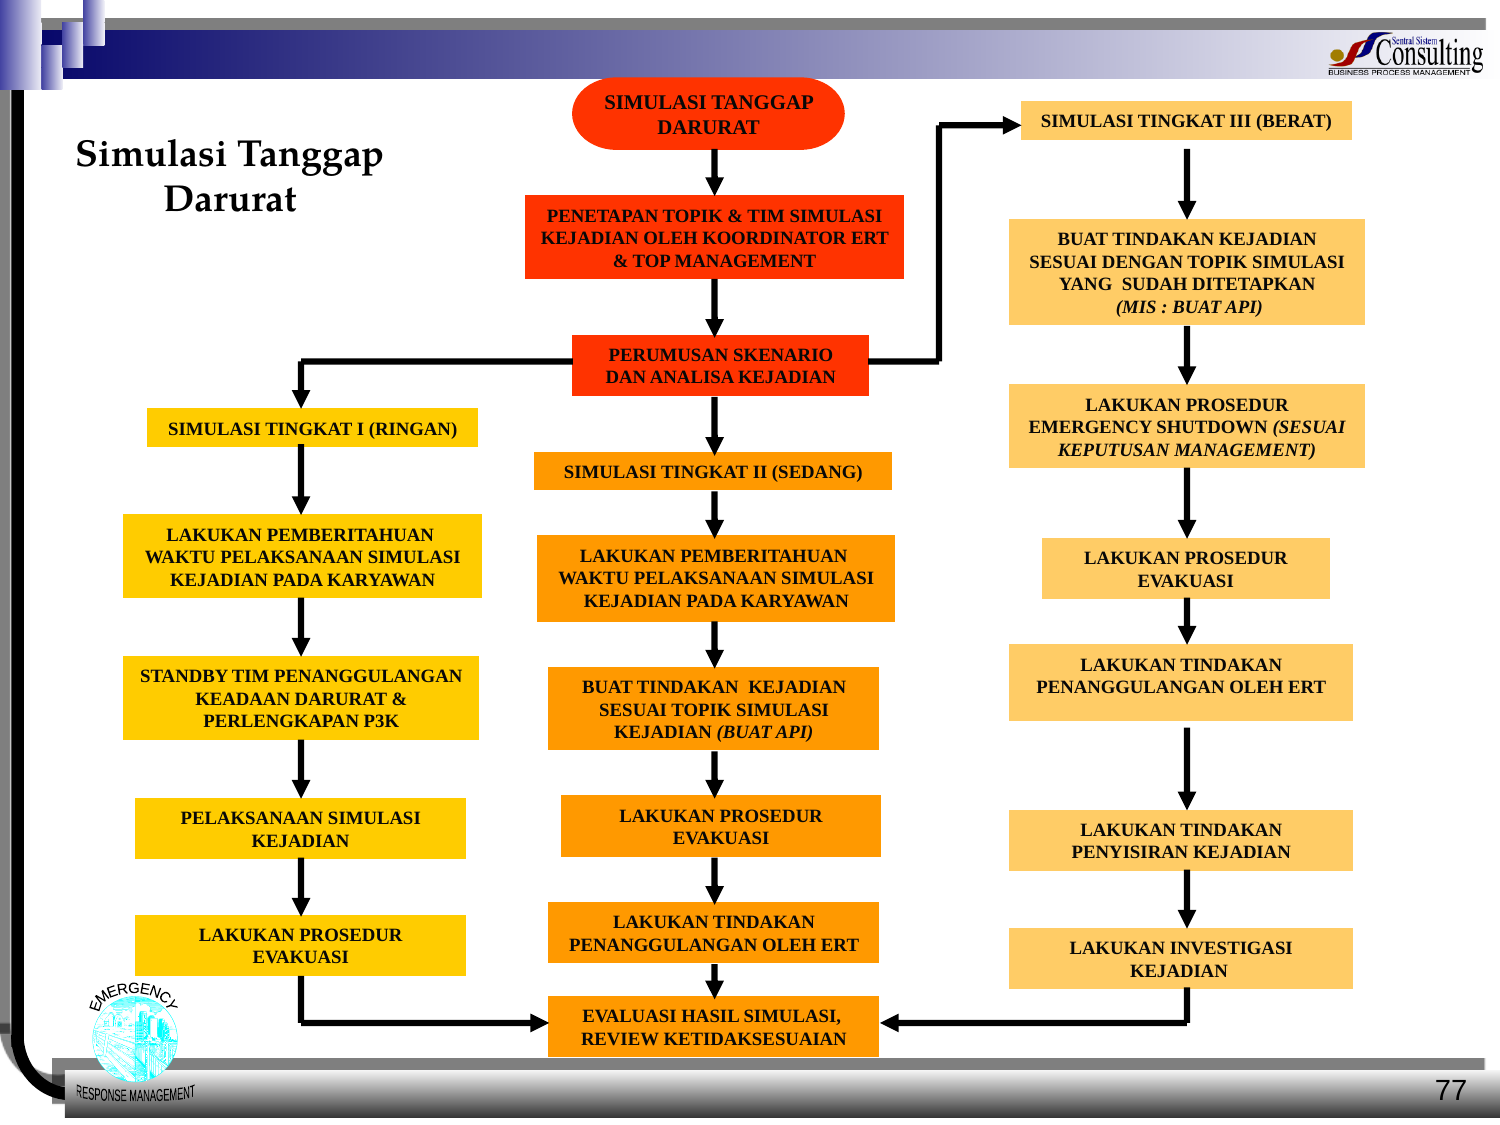

SIMULASI TANGGAP DARURAT
SIMULASI TINGKAT III (BERAT)

PENETAPAN TOPIK & TIM SIMULASI KEJADIAN OLEH KOORDINATOR ERT & TOP MANAGEMENT
BUAT TINDAKAN KEJADIAN SESUAI DENGAN TOPIK SIMULASI YANG  SUDAH DITETAPKAN
 (MIS : BUAT API)

PERUMUSAN SKENARIO DAN ANALISA KEJADIAN

LAKUKAN PROSEDUR EMERGENCY SHUTDOWN (SESUAI KEPUTUSAN MANAGEMENT)

SIMULASI TINGKAT I (RINGAN)

SIMULASI TINGKAT II (SEDANG)

LAKUKAN PEMBERITAHUAN  WAKTU PELAKSANAAN SIMULASI KEJADIAN PADA KARYAWAN
LAKUKAN PEMBERITAHUAN  WAKTU PELAKSANAAN SIMULASI KEJADIAN PADA KARYAWAN
LAKUKAN PROSEDUR EVAKUASI

LAKUKAN TINDAKAN PENANGGULANGAN OLEH ERT
STANDBY TIM PENANGGULANGAN KEADAAN DARURAT & PERLENGKAPAN P3K
BUAT TINDAKAN  KEJADIAN SESUAI TOPIK SIMULASI KEJADIAN (BUAT API)

LAKUKAN PROSEDUR EVAKUASI
PELAKSANAAN SIMULASI KEJADIAN
LAKUKAN TINDAKAN PENYISIRAN KEJADIAN

LAKUKAN TINDAKAN PENANGGULANGAN OLEH ERT
LAKUKAN PROSEDUR EVAKUASI
LAKUKAN INVESTIGASI KEJADIAN

EVALUASI HASIL SIMULASI,  REVIEW KETIDAKSESUAIAN

Simulasi Tanggap Darurat
77